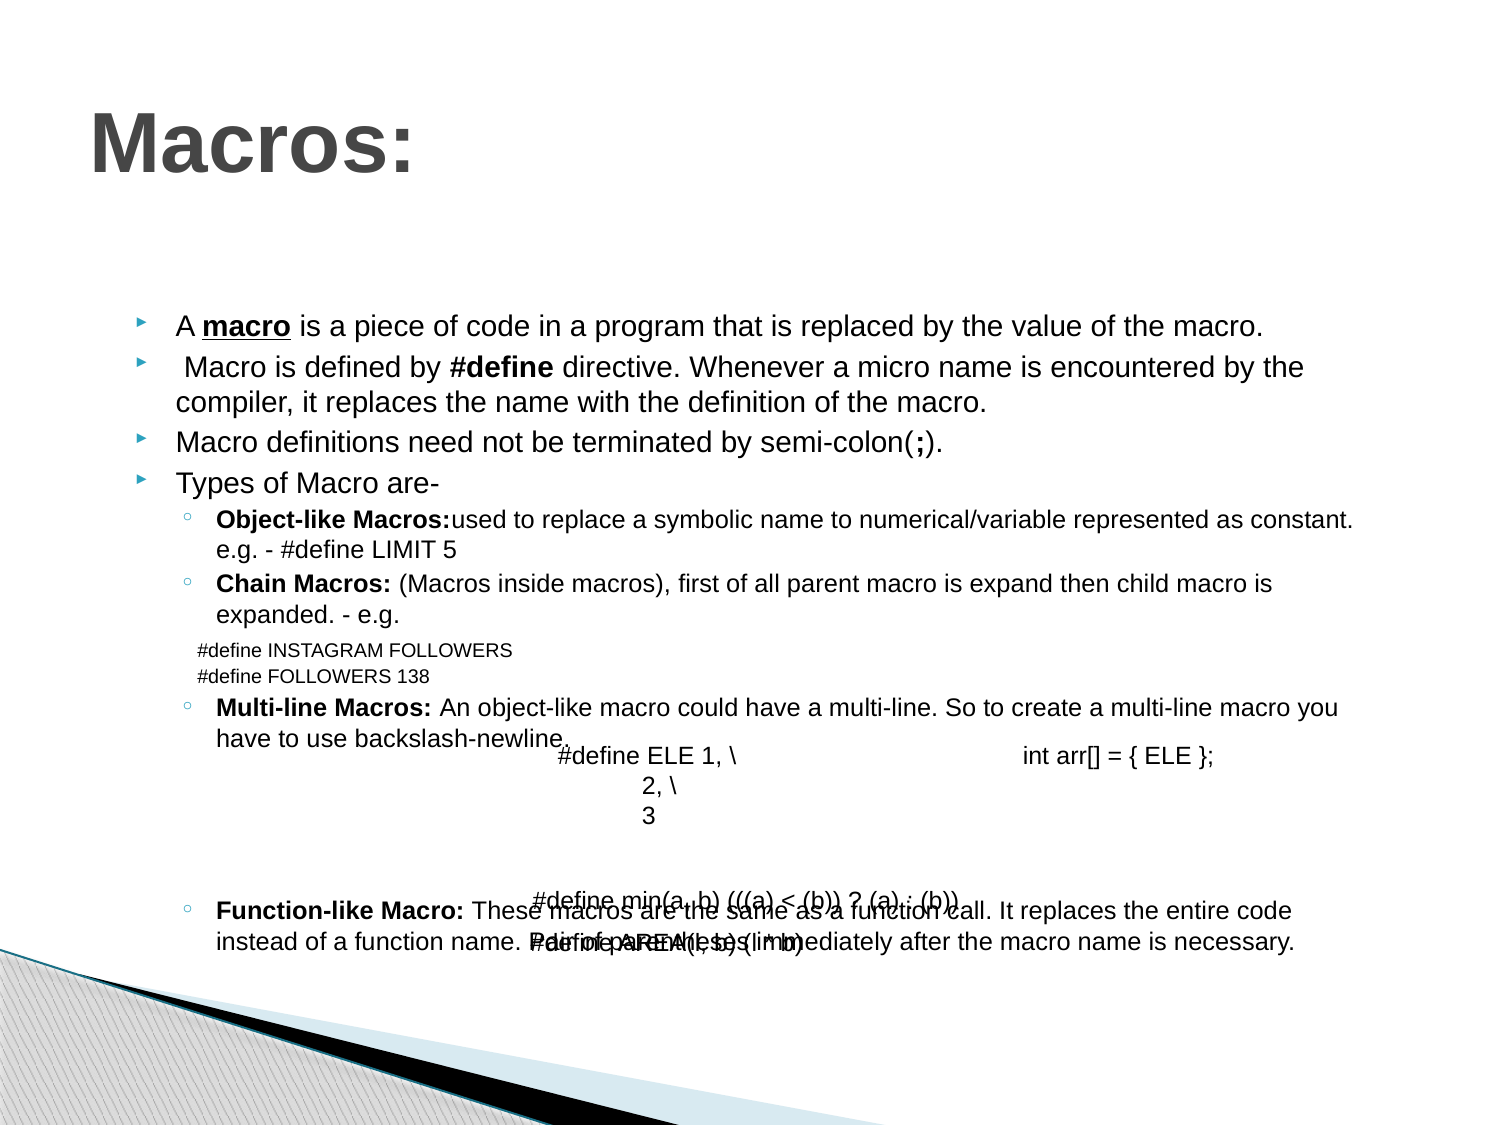

# Macros:
A macro is a piece of code in a program that is replaced by the value of the macro.
 Macro is defined by #define directive. Whenever a micro name is encountered by the compiler, it replaces the name with the definition of the macro.
Macro definitions need not be terminated by semi-colon(;).
Types of Macro are-
Object-like Macros:used to replace a symbolic name to numerical/variable represented as constant. e.g. - #define LIMIT 5
Chain Macros: (Macros inside macros), first of all parent macro is expand then child macro is expanded. - e.g.
			#define INSTAGRAM FOLLOWERS
			#define FOLLOWERS 138
Multi-line Macros: An object-like macro could have a multi-line. So to create a multi-line macro you have to use backslash-newline.

Function-like Macro: These macros are the same as a function call. It replaces the entire code instead of a function name. Pair of parentheses immediately after the macro name is necessary.

#define ELE 1, \
            2, \
            3
int arr[] = { ELE };

#define min(a, b) (((a) < (b)) ? (a) : (b))
#define AREA(l, b) (l * b)